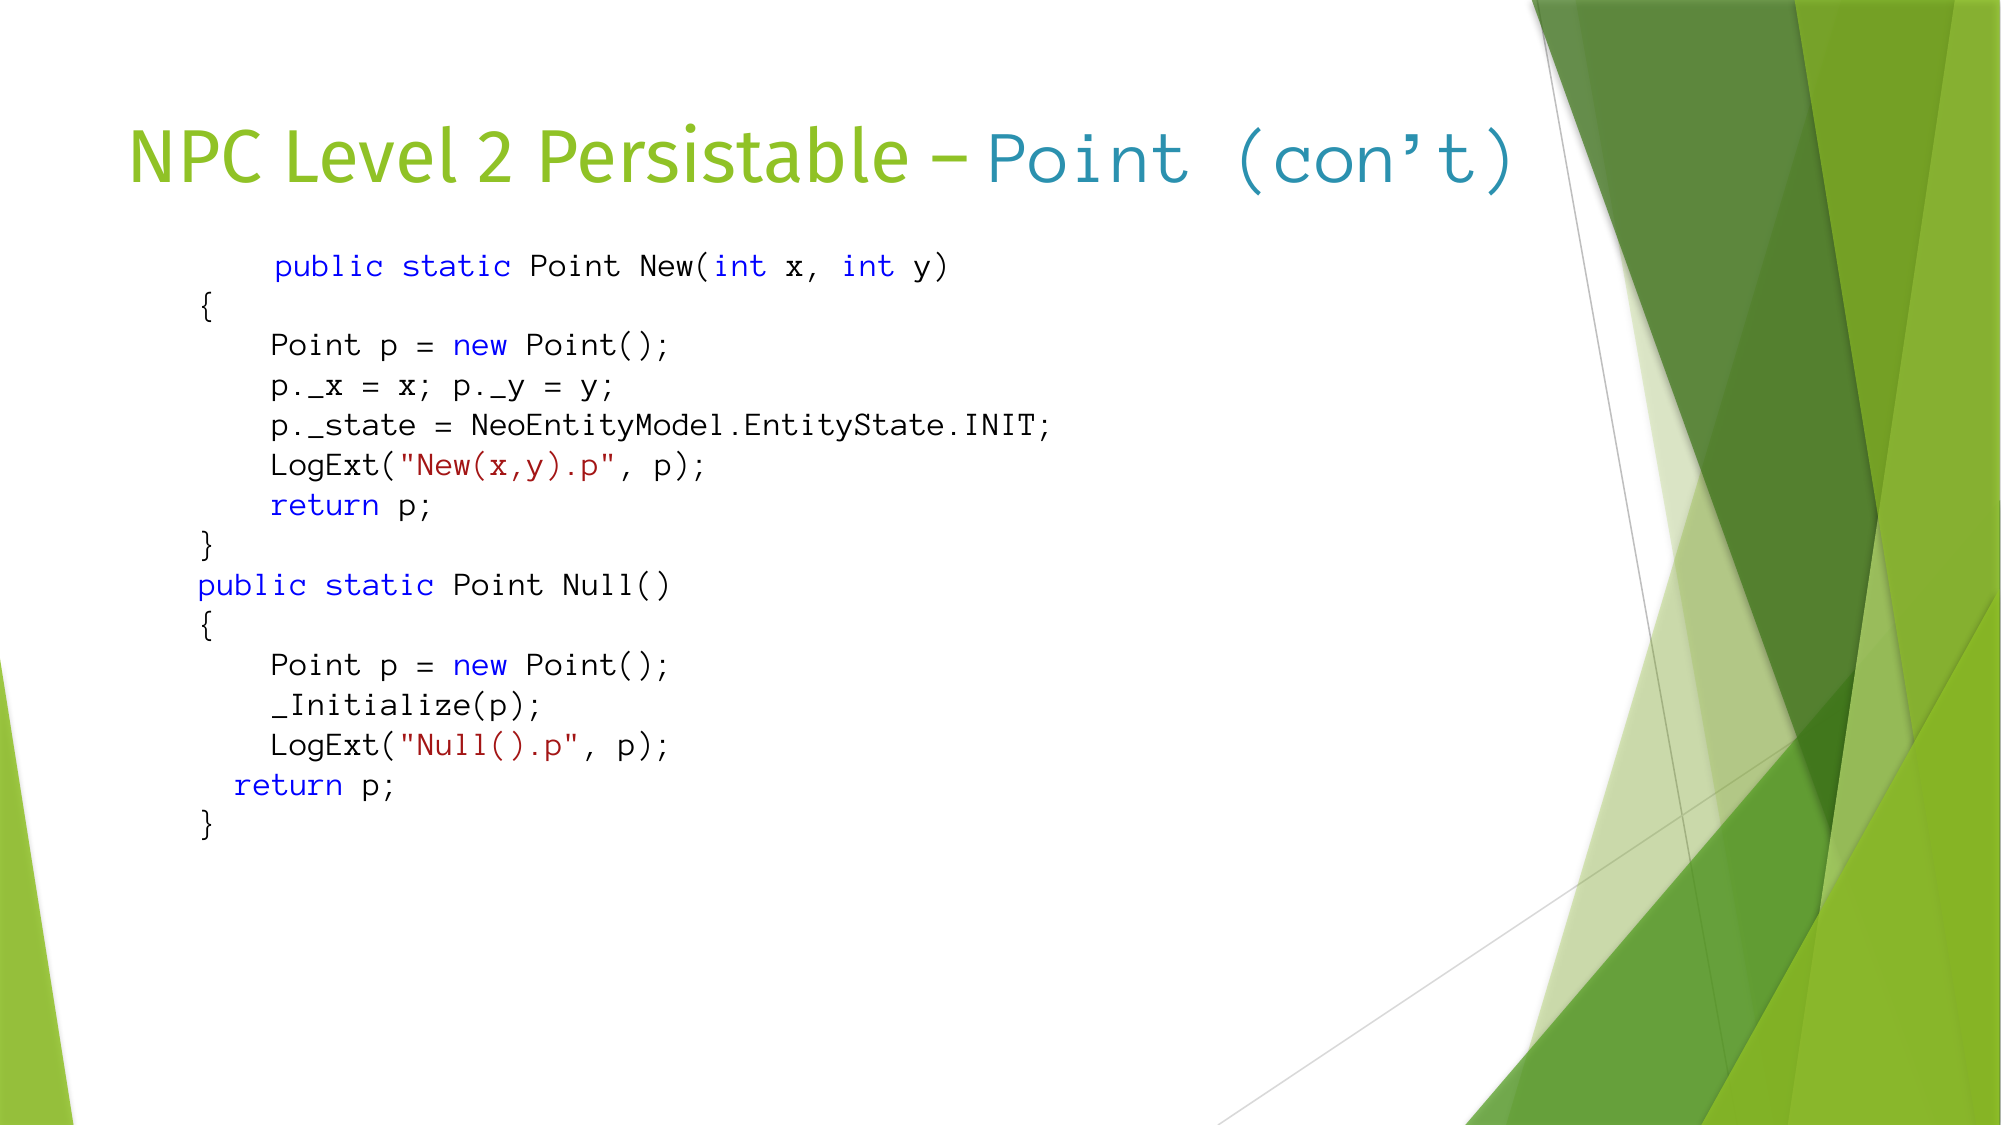

# NPC Level 2 Persistable – Point (con’t)
	public static Point New(int x, int y)
    {
        Point p = new Point();
        p._x = x; p._y = y;
        p._state = NeoEntityModel.EntityState.INIT;
        LogExt("New(x,y).p", p);
        return p;
    }
    public static Point Null()
    {
        Point p = new Point();
        _Initialize(p);
        LogExt("Null().p", p);
      return p;
    }